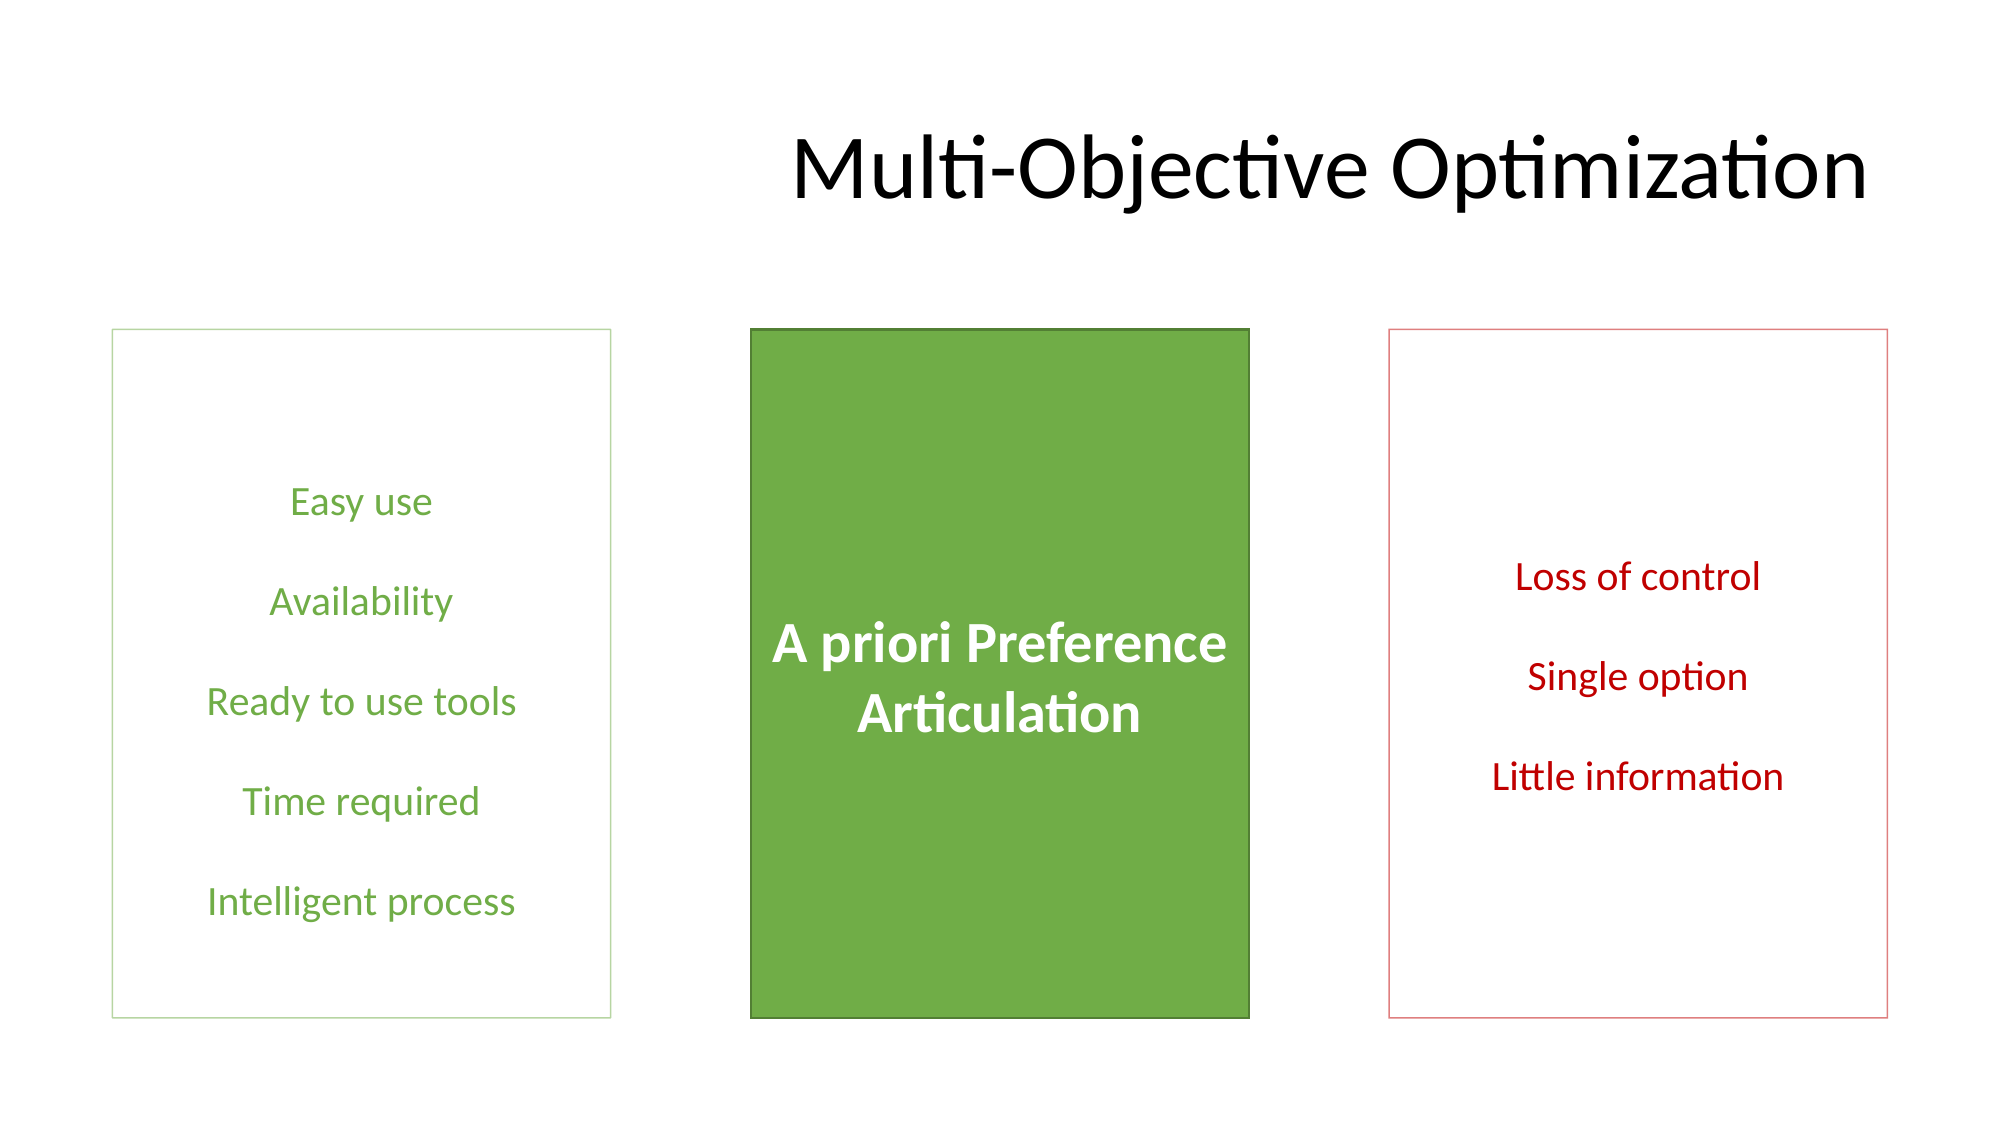

Multi-Objective Optimization
Loss of control
Single option
Little information
A priori Preference Articulation
Easy use
Availability
Ready to use tools
Time required
Intelligent process